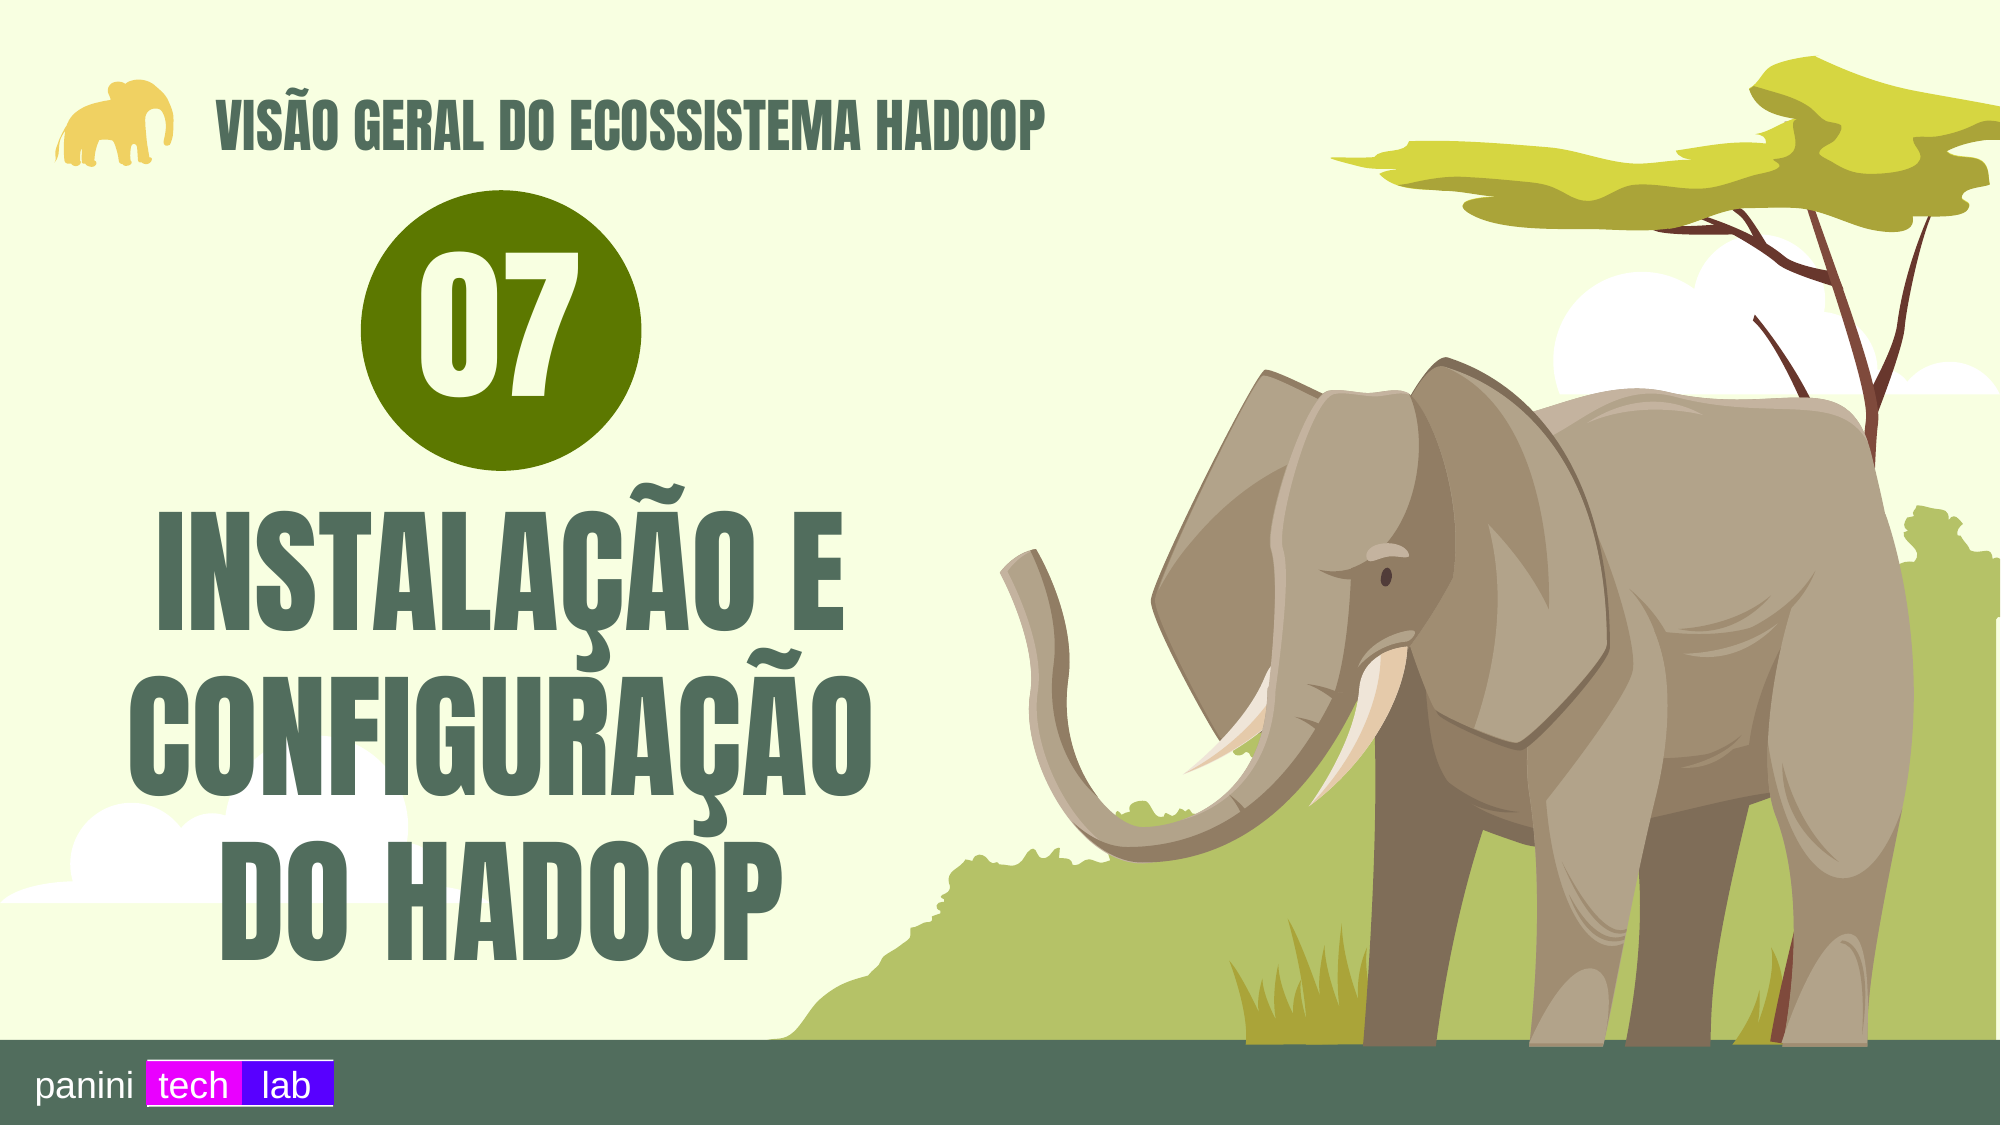

VISÃO GERAL DO ECOSSISTEMA HADOOP

07
# INSTALAÇÃO E CONFIGURAÇÃO DO HADOOP

panini
tech
lab